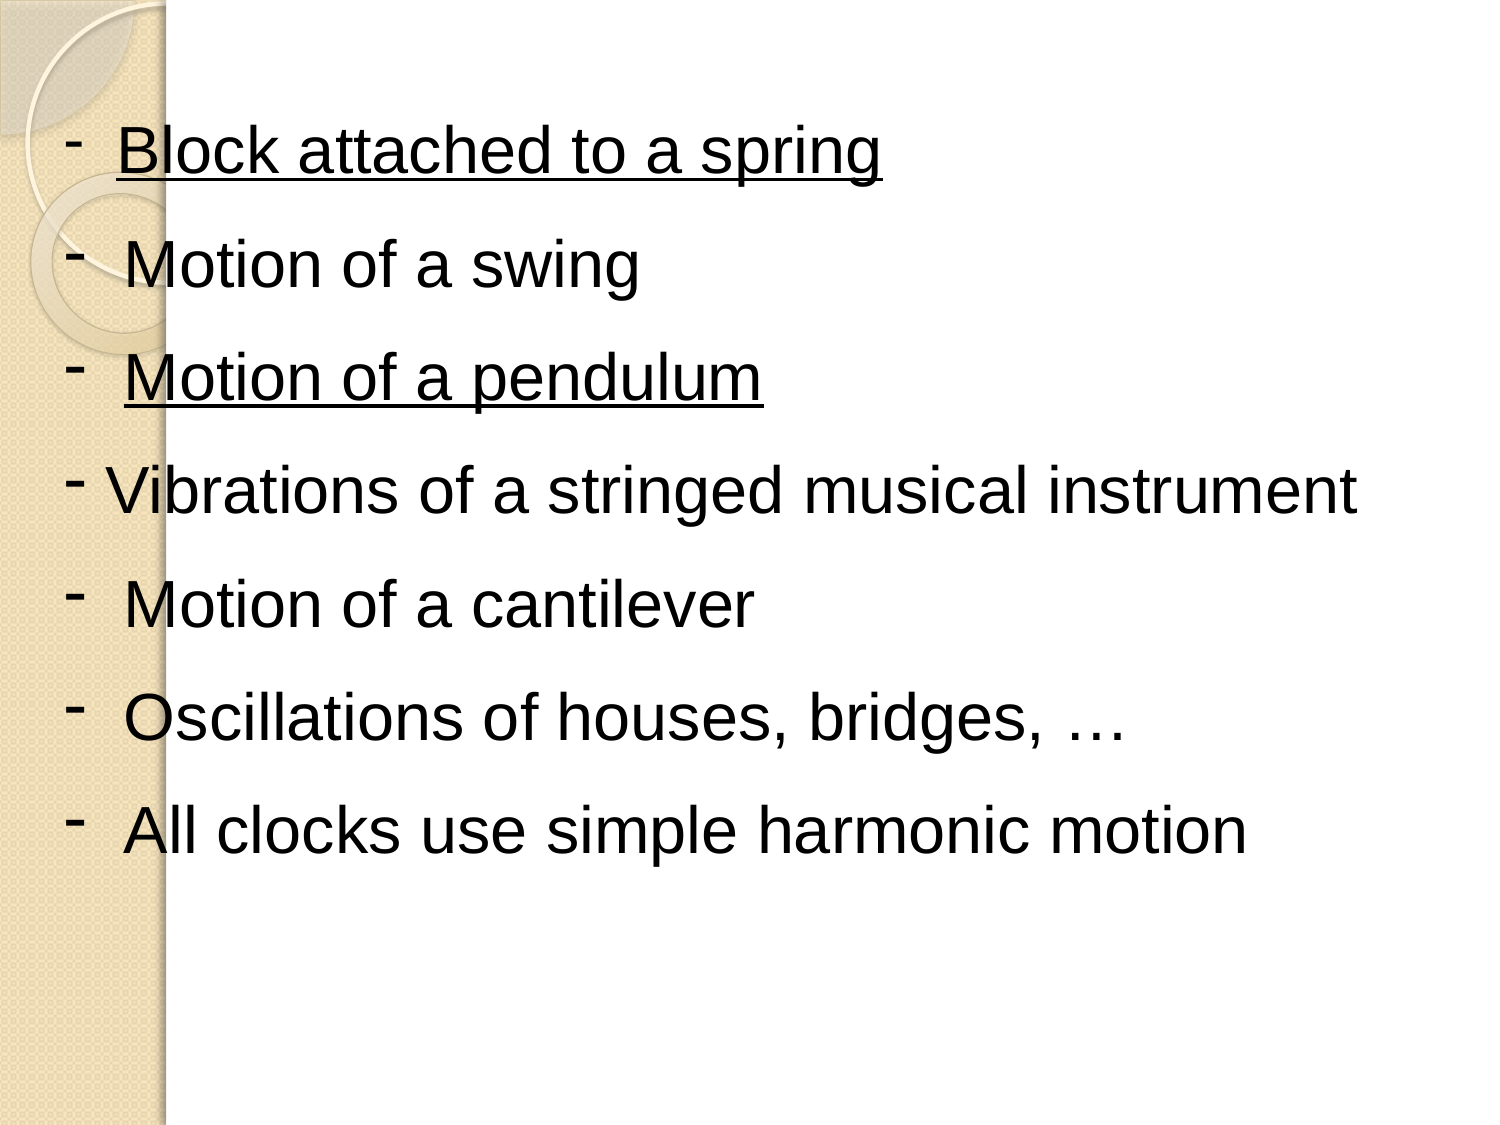

Block attached to a spring
  Motion of a swing
  Motion of a pendulum
 Vibrations of a stringed musical instrument
  Motion of a cantilever
  Oscillations of houses, bridges, …
  All clocks use simple harmonic motion